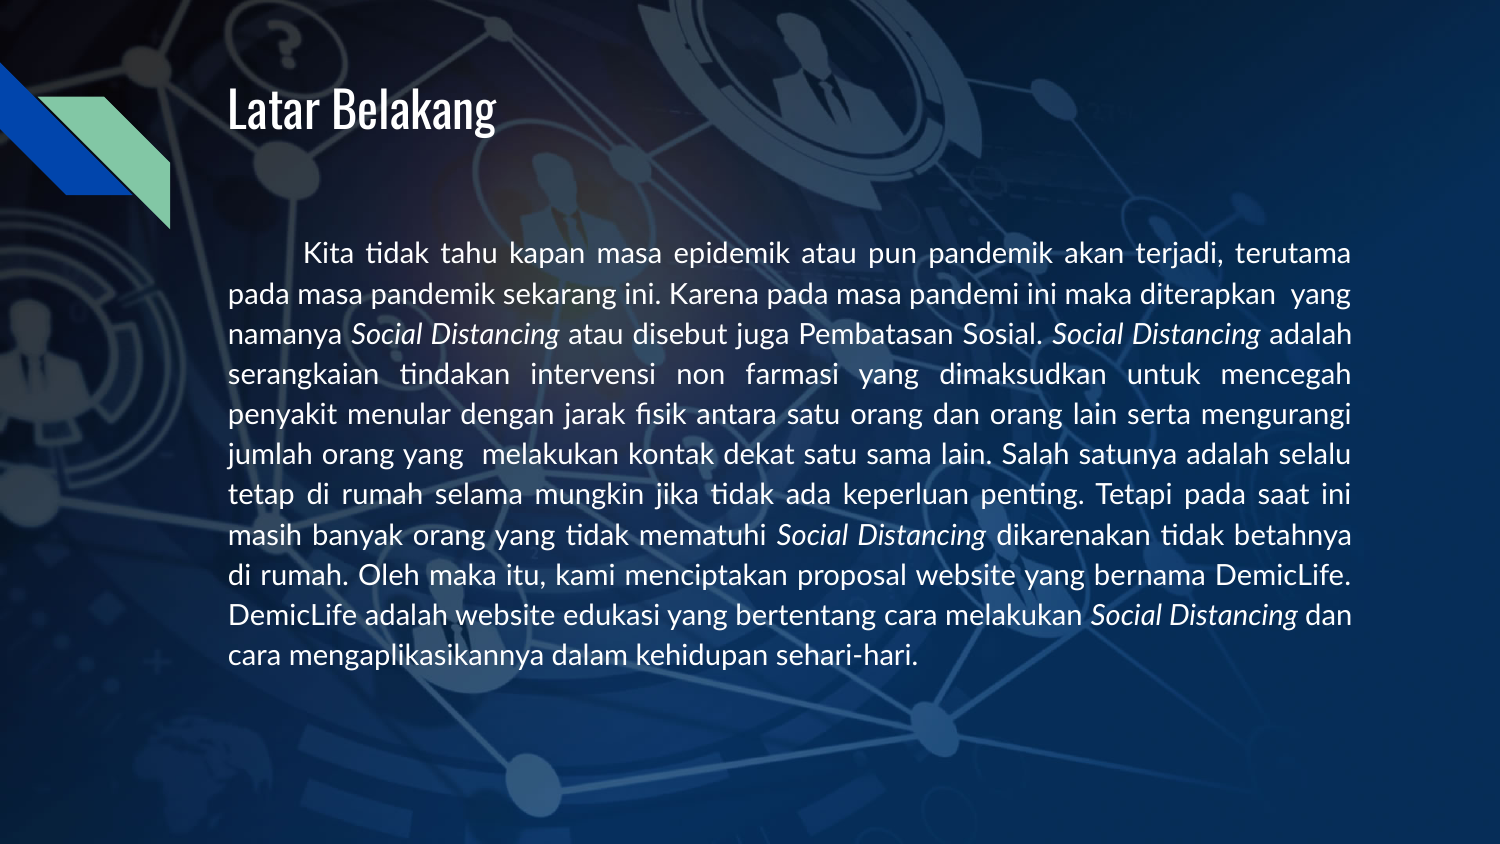

# Latar Belakang
Kita tidak tahu kapan masa epidemik atau pun pandemik akan terjadi, terutama pada masa pandemik sekarang ini. Karena pada masa pandemi ini maka diterapkan  yang namanya Social Distancing atau disebut juga Pembatasan Sosial. Social Distancing adalah serangkaian tindakan intervensi non farmasi yang dimaksudkan untuk mencegah penyakit menular dengan jarak fisik antara satu orang dan orang lain serta mengurangi jumlah orang yang  melakukan kontak dekat satu sama lain. Salah satunya adalah selalu tetap di rumah selama mungkin jika tidak ada keperluan penting. Tetapi pada saat ini masih banyak orang yang tidak mematuhi Social Distancing dikarenakan tidak betahnya di rumah. Oleh maka itu, kami menciptakan proposal website yang bernama DemicLife. DemicLife adalah website edukasi yang bertentang cara melakukan Social Distancing dan cara mengaplikasikannya dalam kehidupan sehari-hari.